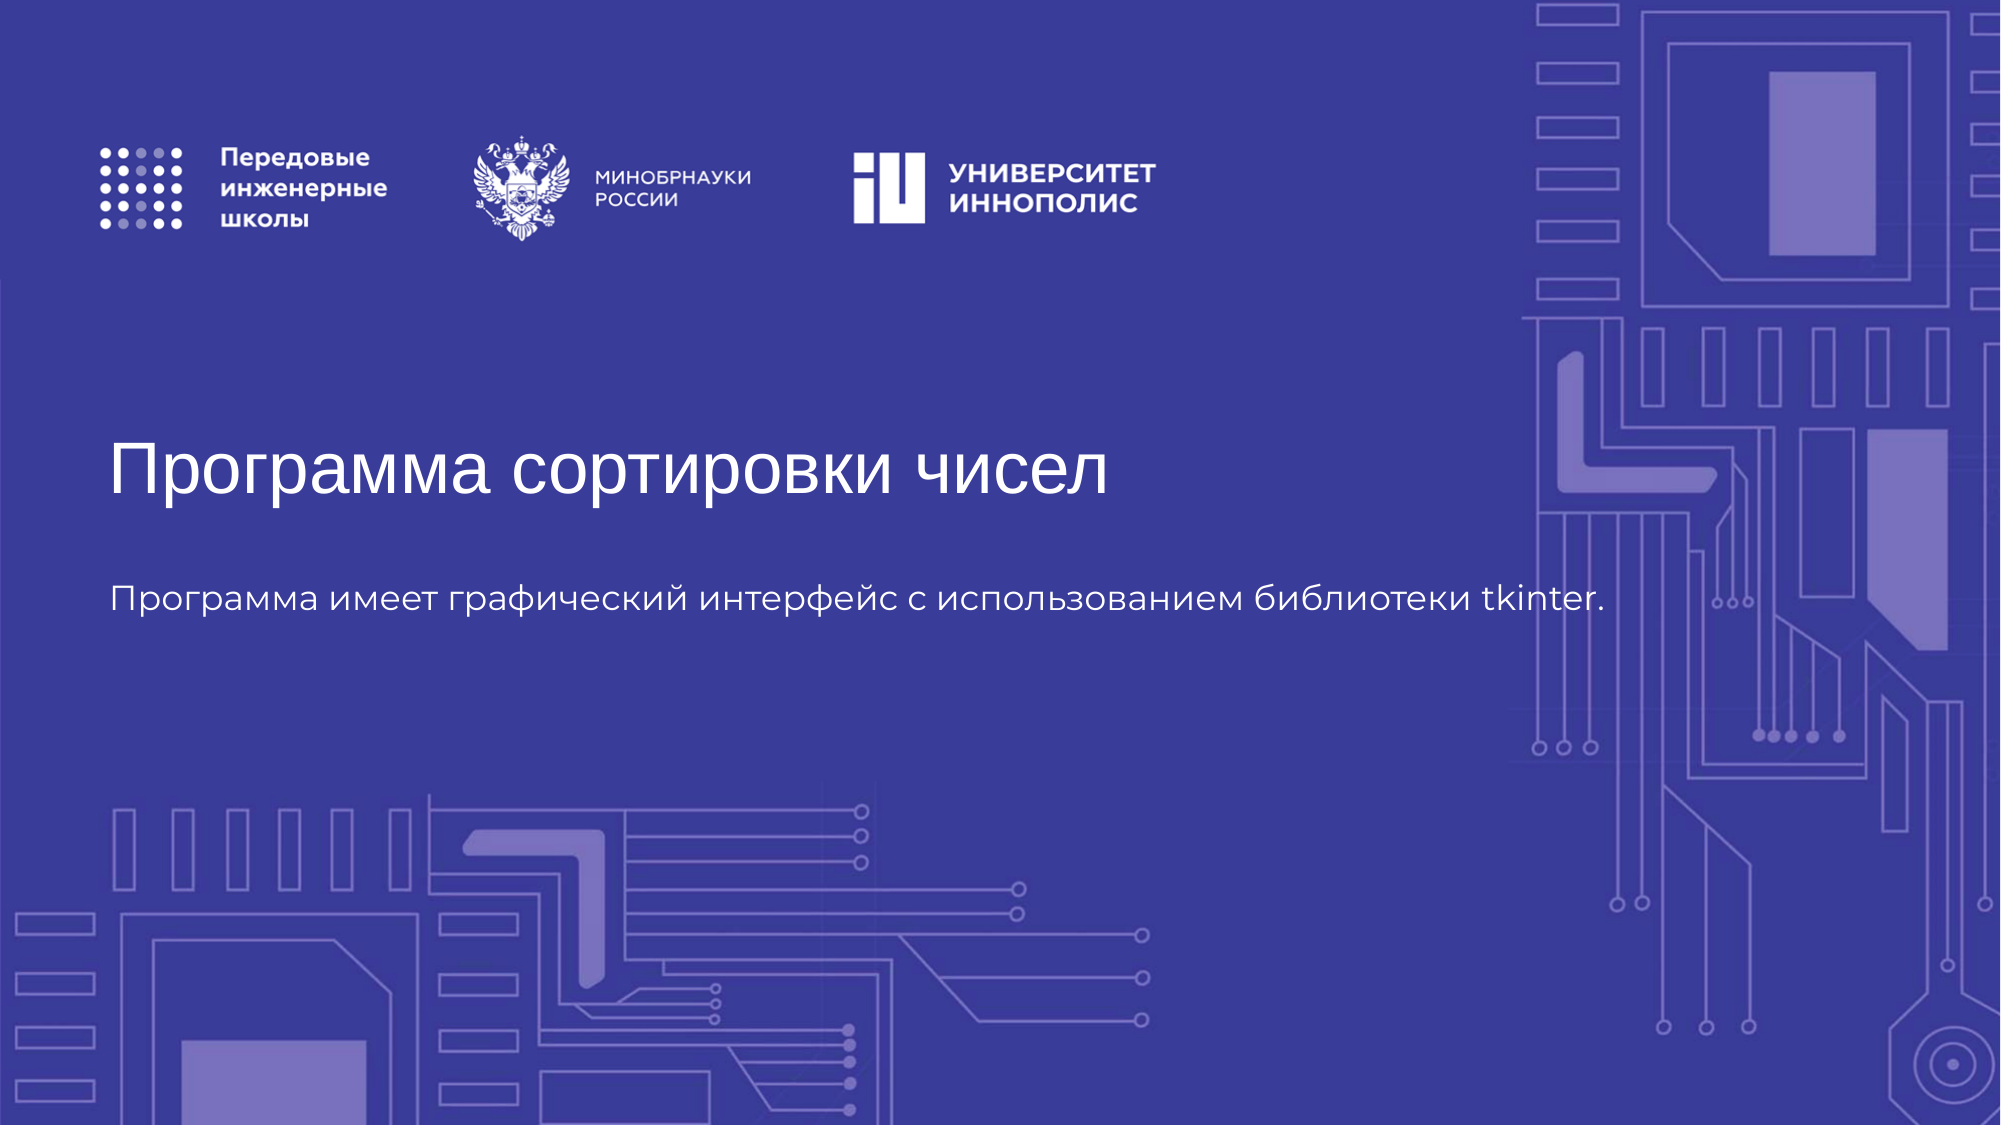

# Программа сортировки чисел
Программа имеет графический интерфейс с использованием библиотеки tkinter.